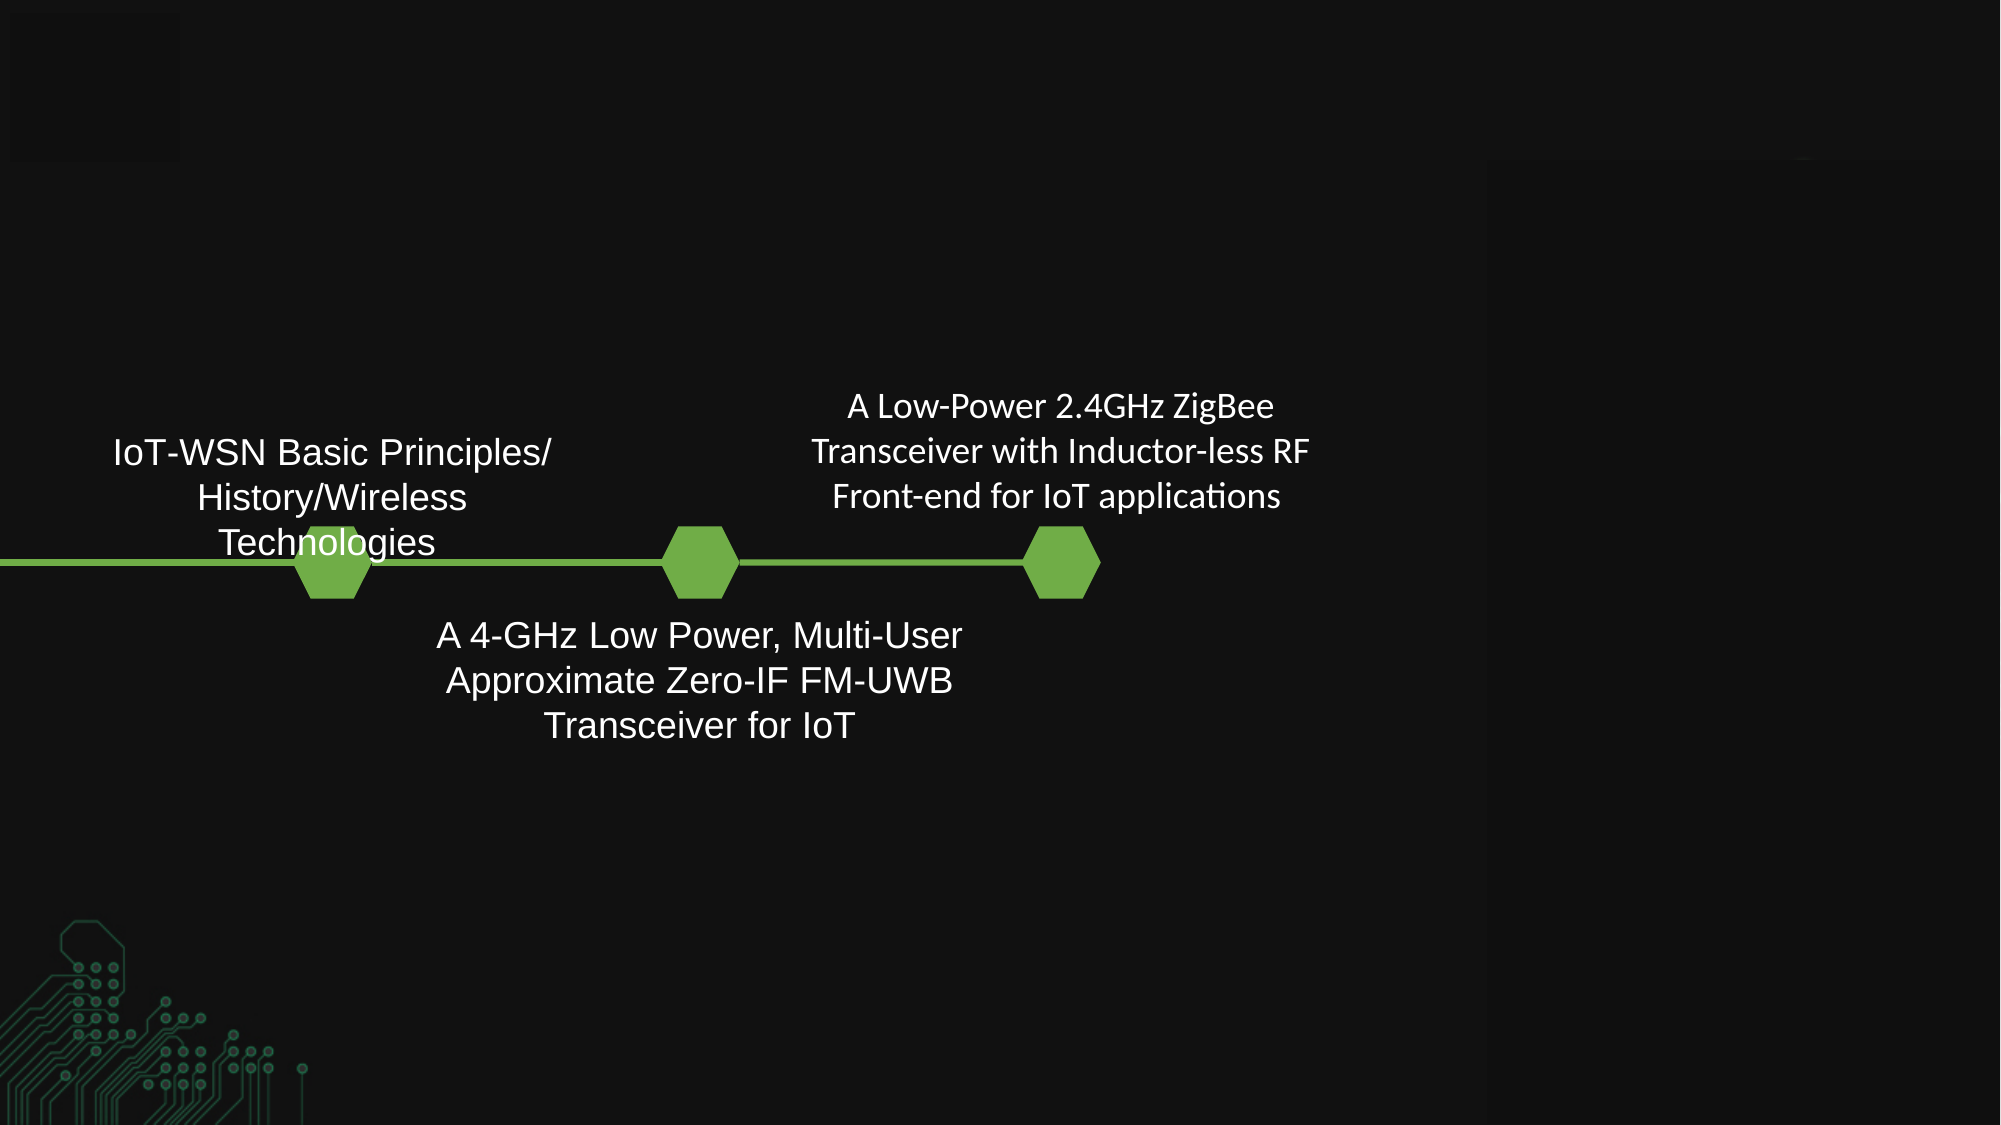

A Low-Power 2.4GHz ZigBee Transceiver with Inductor-less RF Front-end for IoT applications
ΙοΤ-WSN Basic Principles/ History/Wireless Technologies

A 4-GHz Low Power, Multi-User Approximate Zero-IF FM-UWB Transceiver for IoT